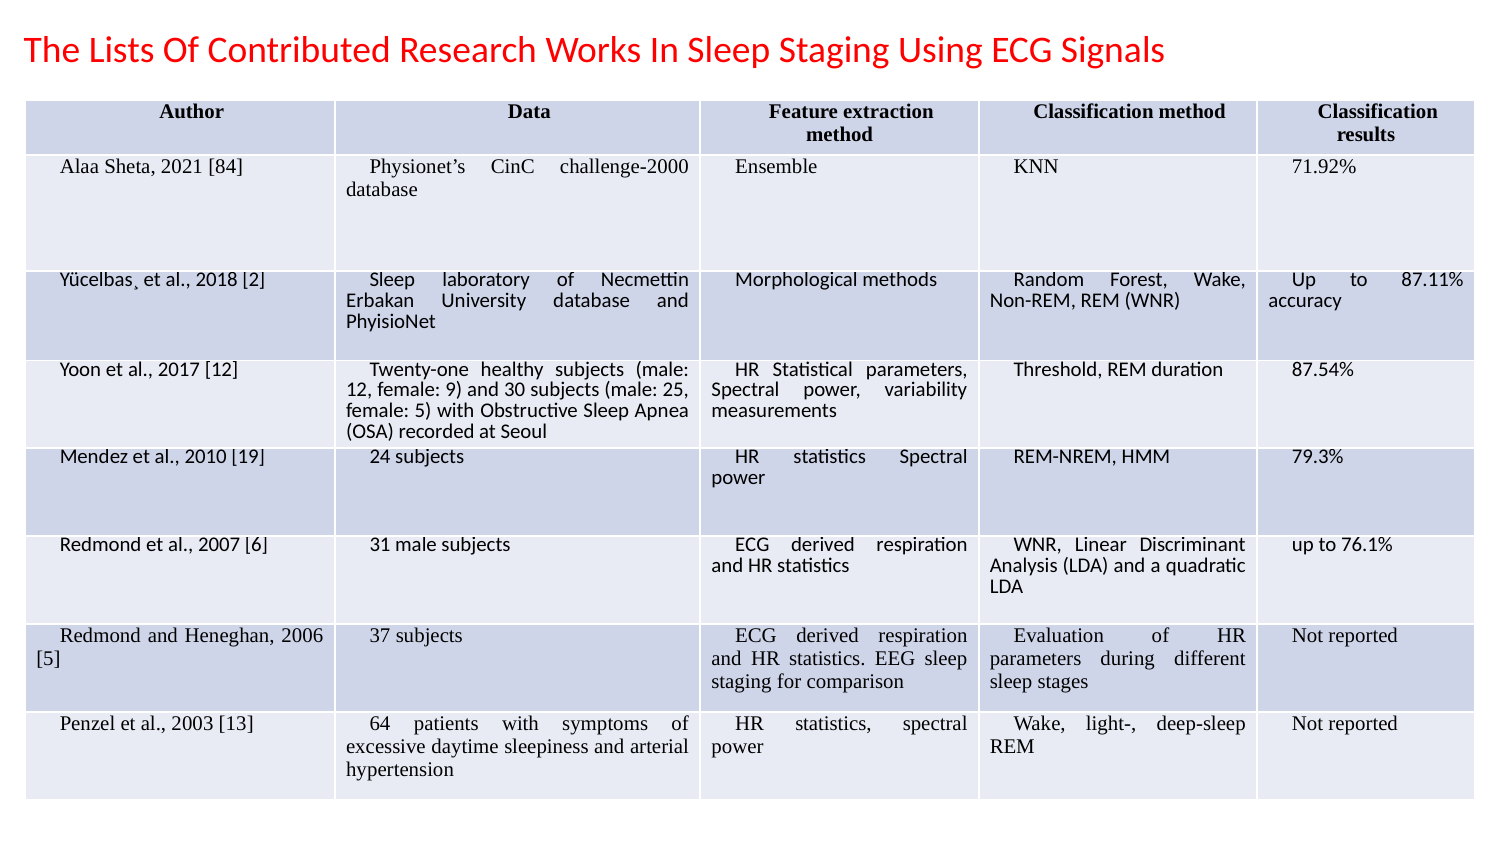

The Lists Of Contributed Research Works In Sleep Staging Using ECG Signals
| Author | Data | Feature extraction method | Classification method | Classification results |
| --- | --- | --- | --- | --- |
| Alaa Sheta, 2021 [84] | Physionet’s CinC challenge-2000 database | Ensemble | KNN | 71.92% |
| Yücelbas¸ et al., 2018 [2] | Sleep laboratory of Necmettin Erbakan University database and PhyisioNet | Morphological methods | Random Forest, Wake, Non-REM, REM (WNR) | Up to 87.11% accuracy |
| Yoon et al., 2017 [12] | Twenty-one healthy subjects (male: 12, female: 9) and 30 subjects (male: 25, female: 5) with Obstructive Sleep Apnea (OSA) recorded at Seoul | HR Statistical parameters, Spectral power, variability measurements | Threshold, REM duration | 87.54% |
| Mendez et al., 2010 [19] | 24 subjects | HR statistics Spectral power | REM-NREM, HMM | 79.3% |
| Redmond et al., 2007 [6] | 31 male subjects | ECG derived respiration and HR statistics | WNR, Linear Discriminant Analysis (LDA) and a quadratic LDA | up to 76.1% |
| Redmond and Heneghan, 2006 [5] | 37 subjects | ECG derived respiration and HR statistics. EEG sleep staging for comparison | Evaluation of HR parameters during different sleep stages | Not reported |
| Penzel et al., 2003 [13] | 64 patients with symptoms of excessive daytime sleepiness and arterial hypertension | HR statistics, spectral power | Wake, light-, deep-sleep REM | Not reported |